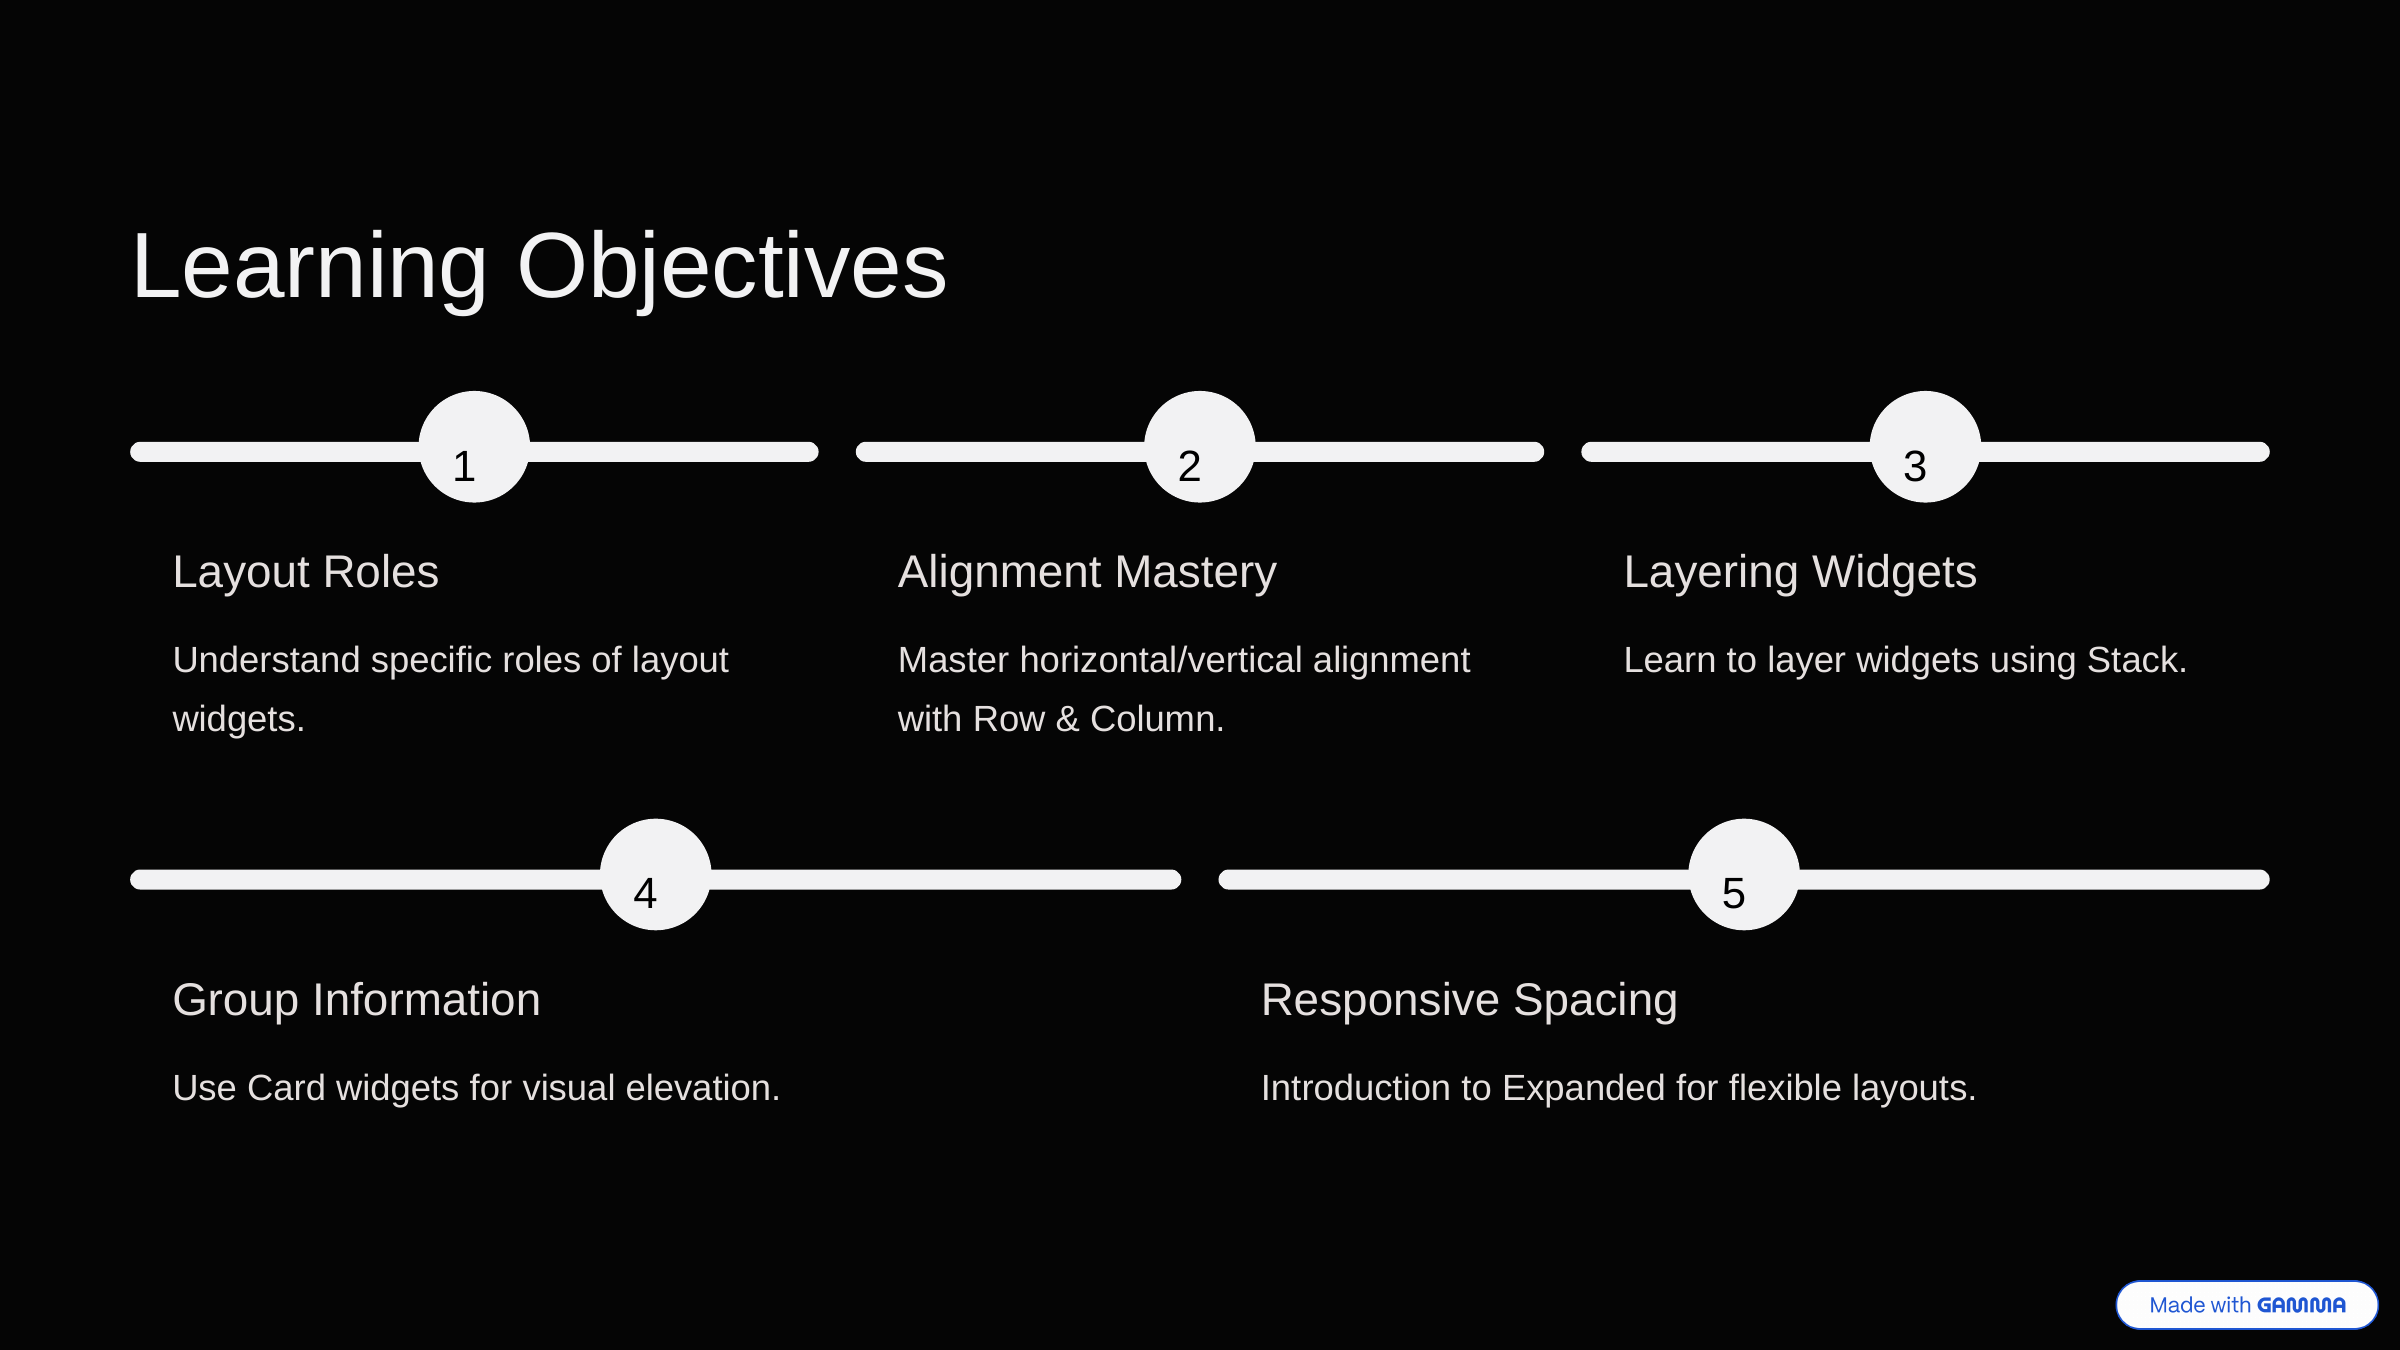

Learning Objectives

1
2
3

Layout Roles
Alignment Mastery
Layering Widgets
Understand specific roles of layout widgets.
Master horizontal/vertical alignment with Row & Column.
Learn to layer widgets using Stack.

4
5

Group Information
Responsive Spacing
Use Card widgets for visual elevation.
Introduction to Expanded for flexible layouts.